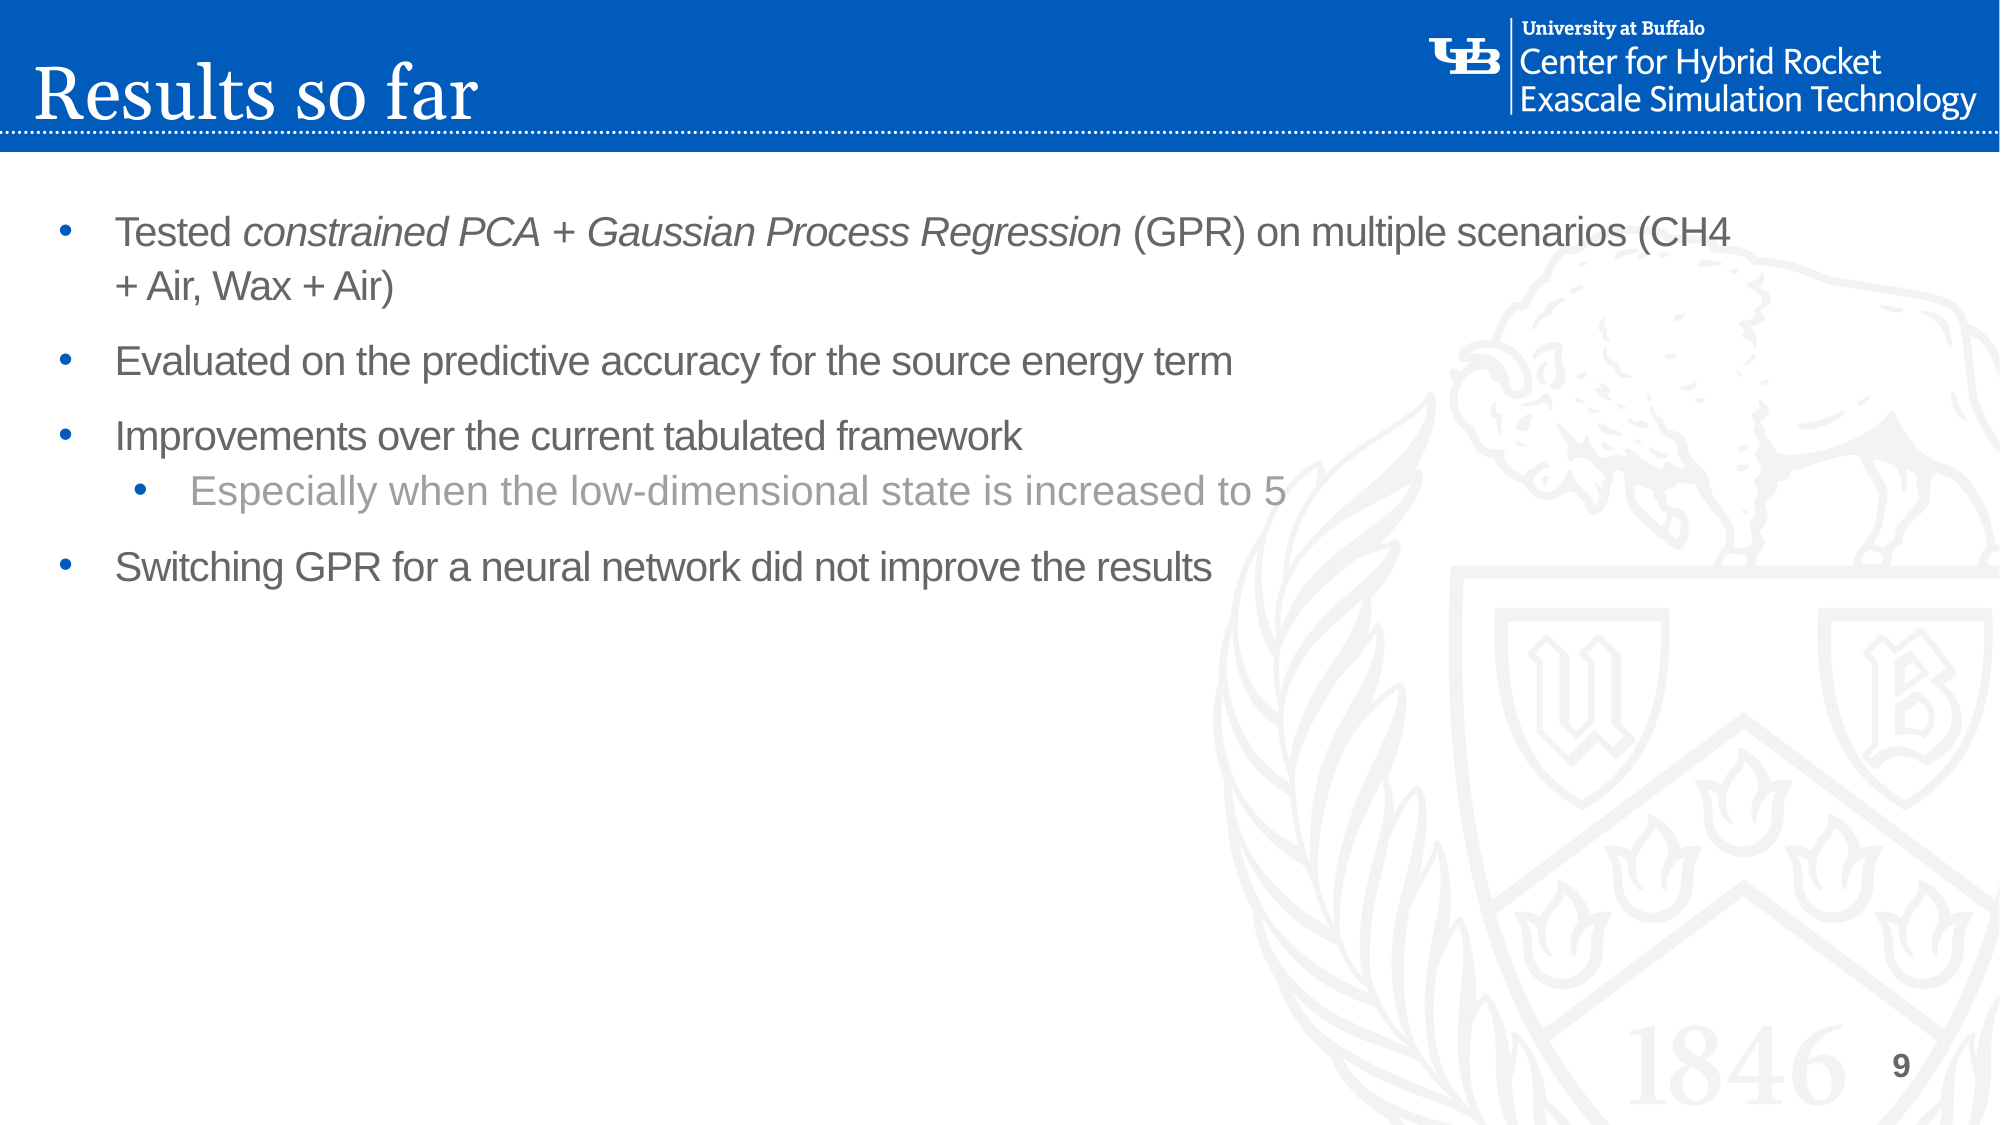

# Results so far
Tested constrained PCA + Gaussian Process Regression (GPR) on multiple scenarios (CH4 + Air, Wax + Air)
Evaluated on the predictive accuracy for the source energy term
Improvements over the current tabulated framework
Especially when the low-dimensional state is increased to 5
Switching GPR for a neural network did not improve the results